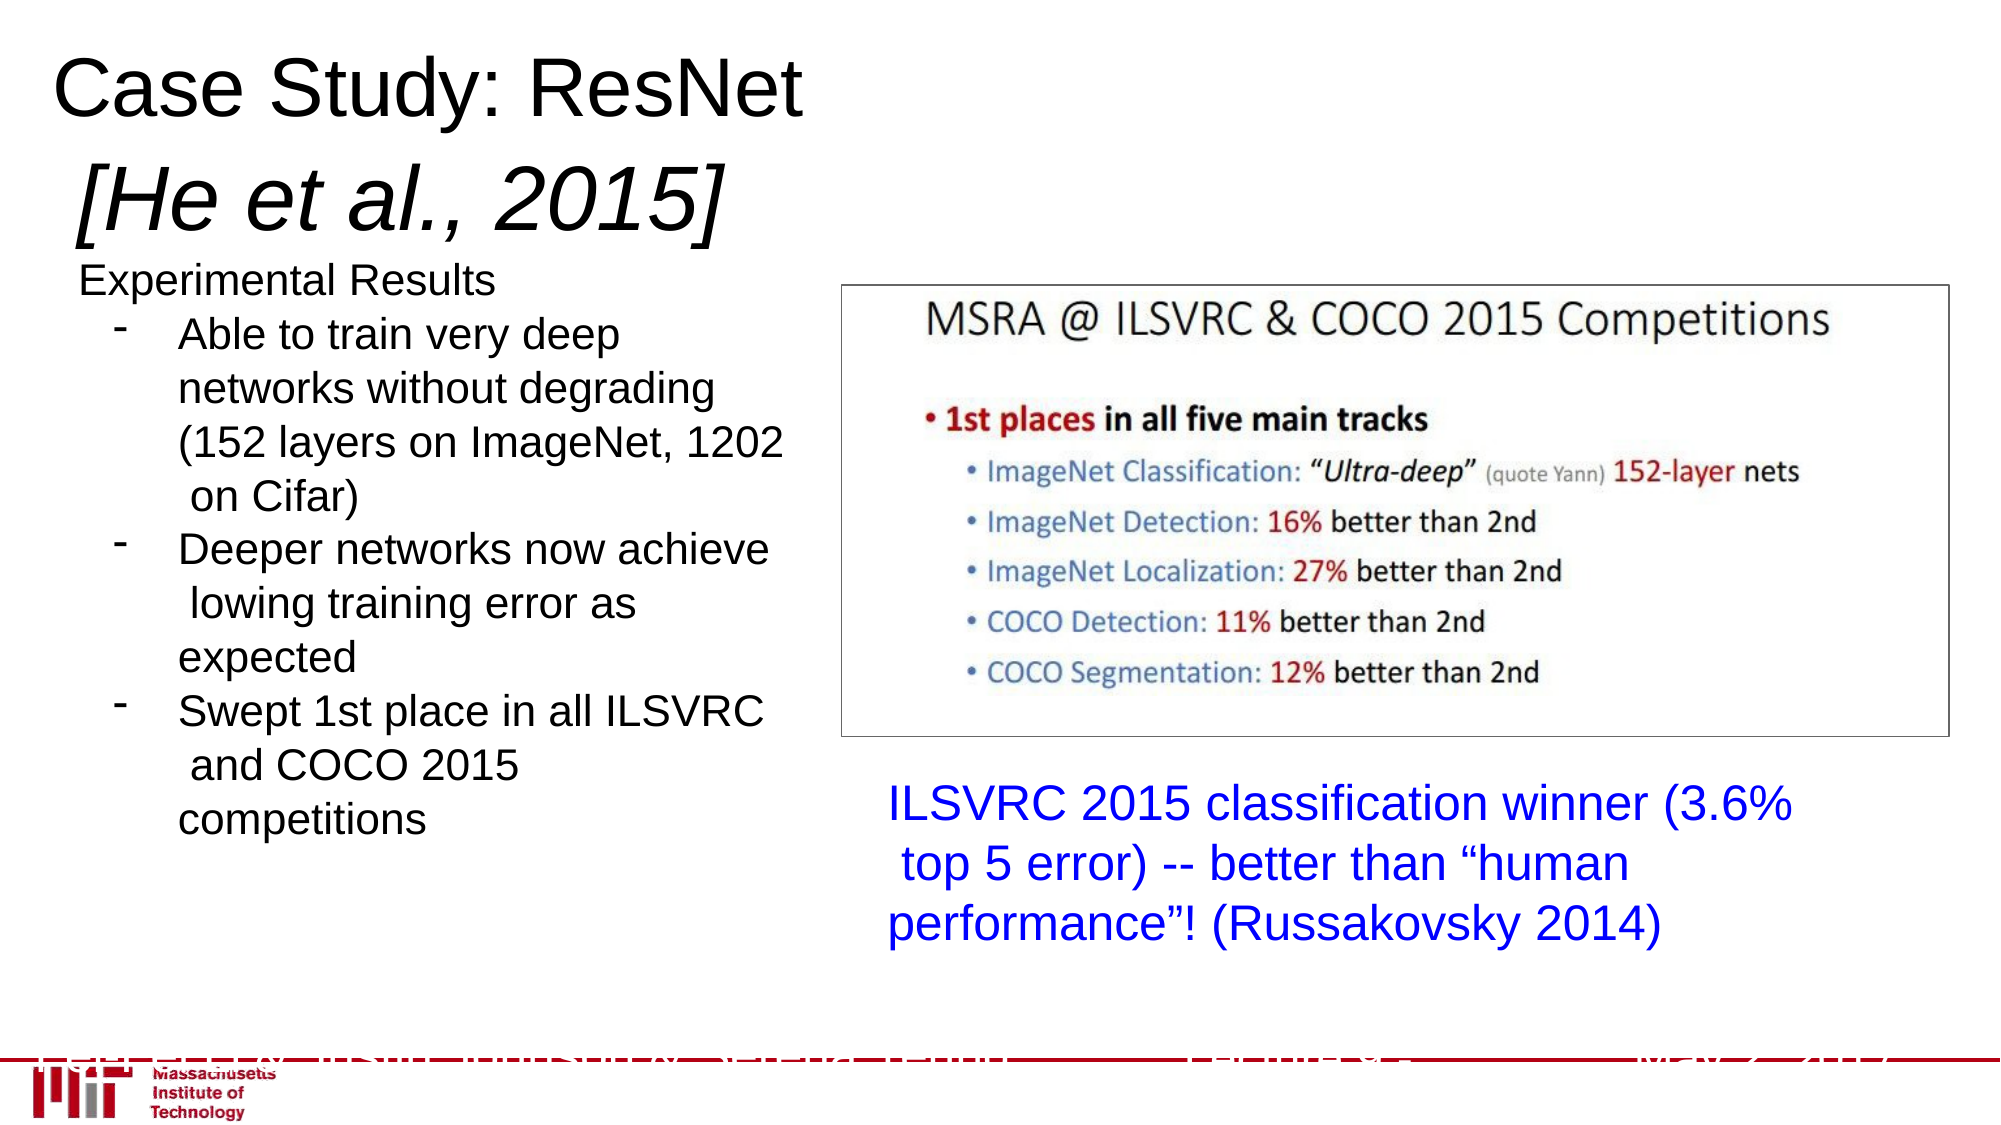

# Case Study: ResNet
[He et al., 2015]
Experimental Results

Able to train very deep  networks without degrading  (152 layers on ImageNet, 1202  on Cifar)
Deeper networks now achieve  lowing training error as  expected
Swept 1st place in all ILSVRC  and COCO 2015 competitions
ILSVRC 2015 classification winner (3.6%  top 5 error) -- better than “human  performance”! (Russakovsky 2014)
Fei-Fei Li & Justin Johnson & Serena Yeung	Lecture 9 -	May 2, 2017
May 2, 2017
Fei-Fei Li & Justin Johnson & Serena Yeung
Lecture 9 - 120